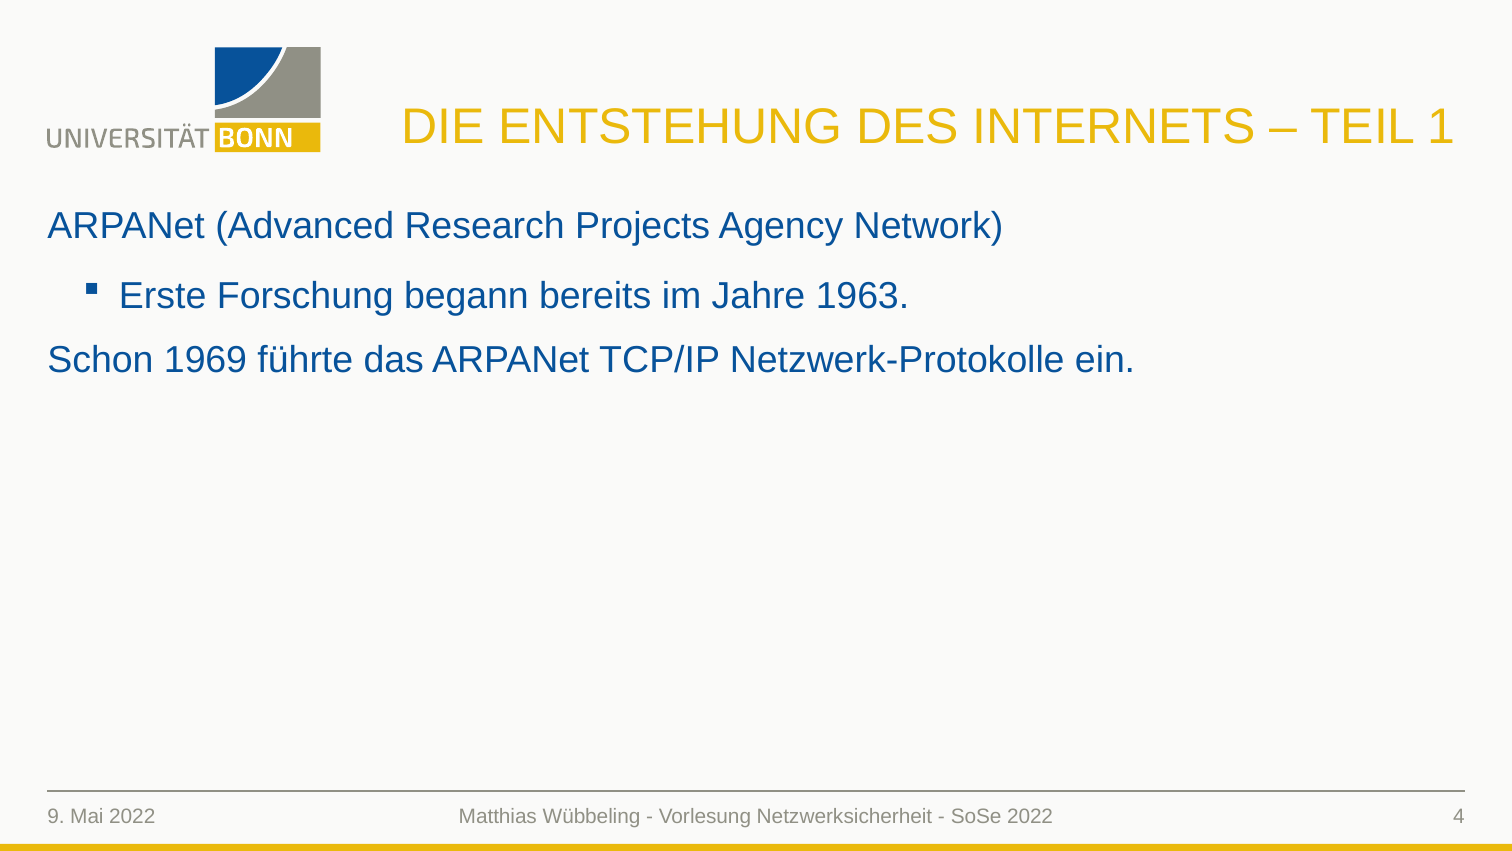

# Die Entstehung des Internets – Teil 1
ARPANet (Advanced Research Projects Agency Network)
Erste Forschung begann bereits im Jahre 1963.
Schon 1969 führte das ARPANet TCP/IP Netzwerk-Protokolle ein.

9. Mai 2022
4
Matthias Wübbeling - Vorlesung Netzwerksicherheit - SoSe 2022